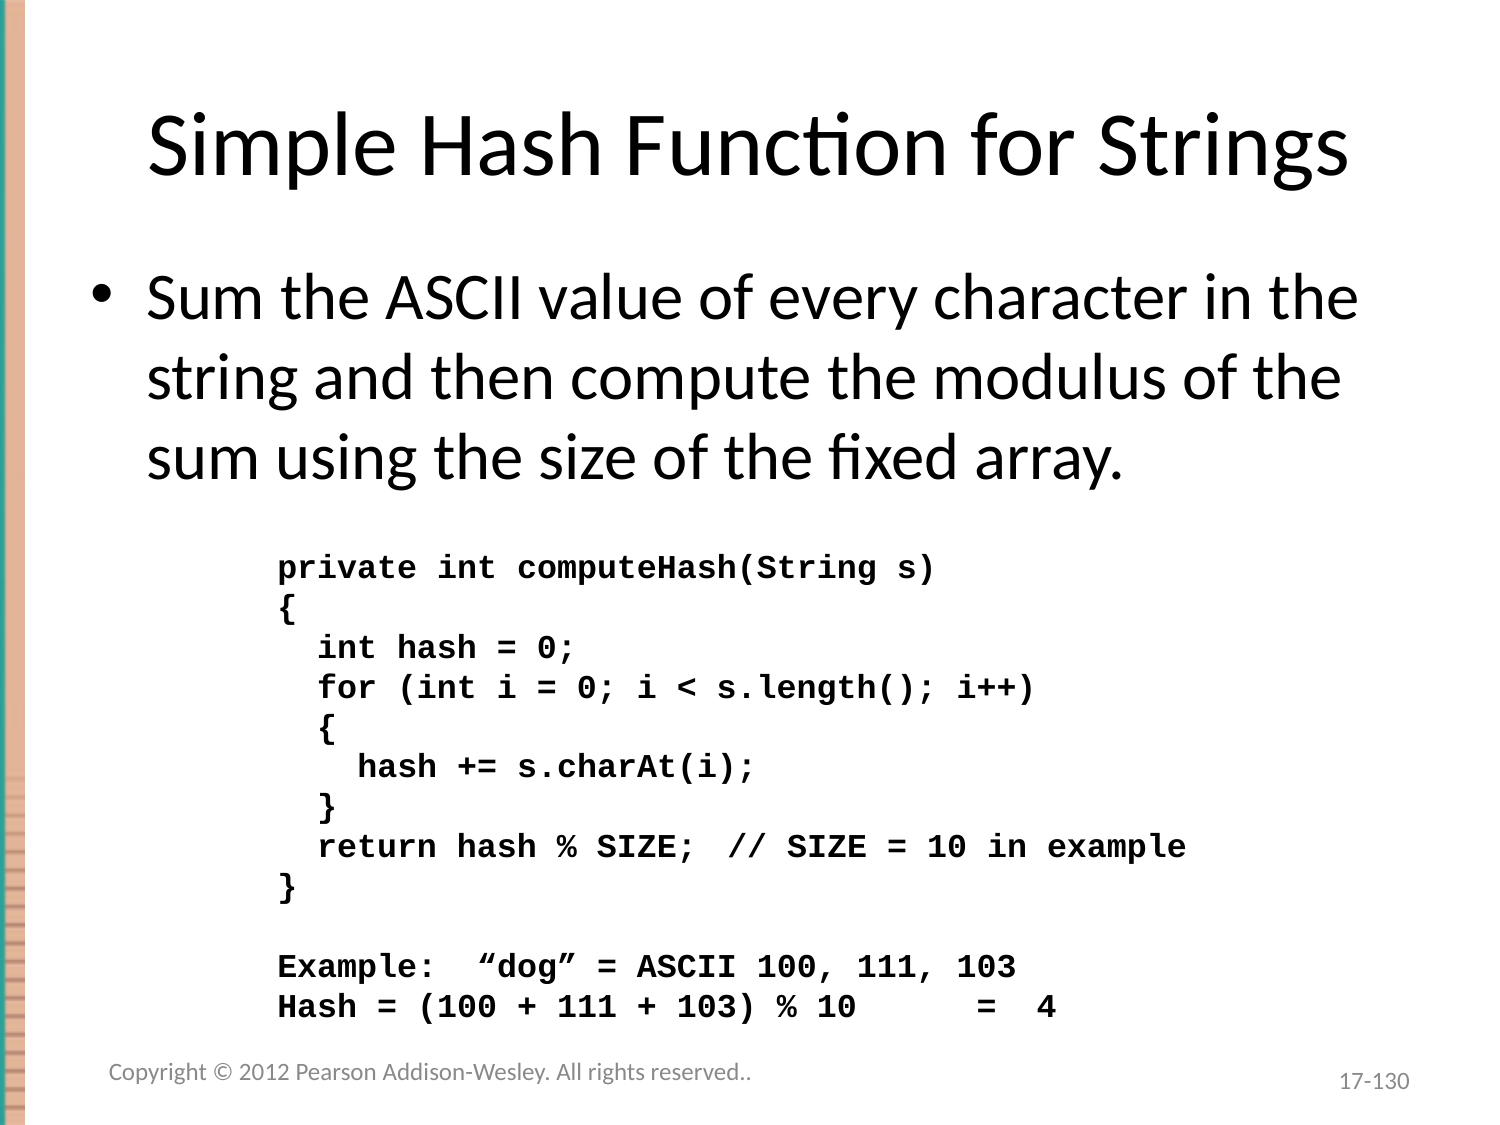

# Simple Hash Function for Strings
Sum the ASCII value of every character in the string and then compute the modulus of the sum using the size of the fixed array.

private int computeHash(String s)
{
  int hash = 0;
  for (int i = 0; i < s.length(); i++)
  {
    hash += s.charAt(i);
  }
  return hash % SIZE;	// SIZE = 10 in example
}

Example:  “dog” = ASCII 100, 111, 103
Hash = (100 + 111 + 103) % 10      =  4
Copyright © 2012 Pearson Addison-Wesley. All rights reserved..
17-130